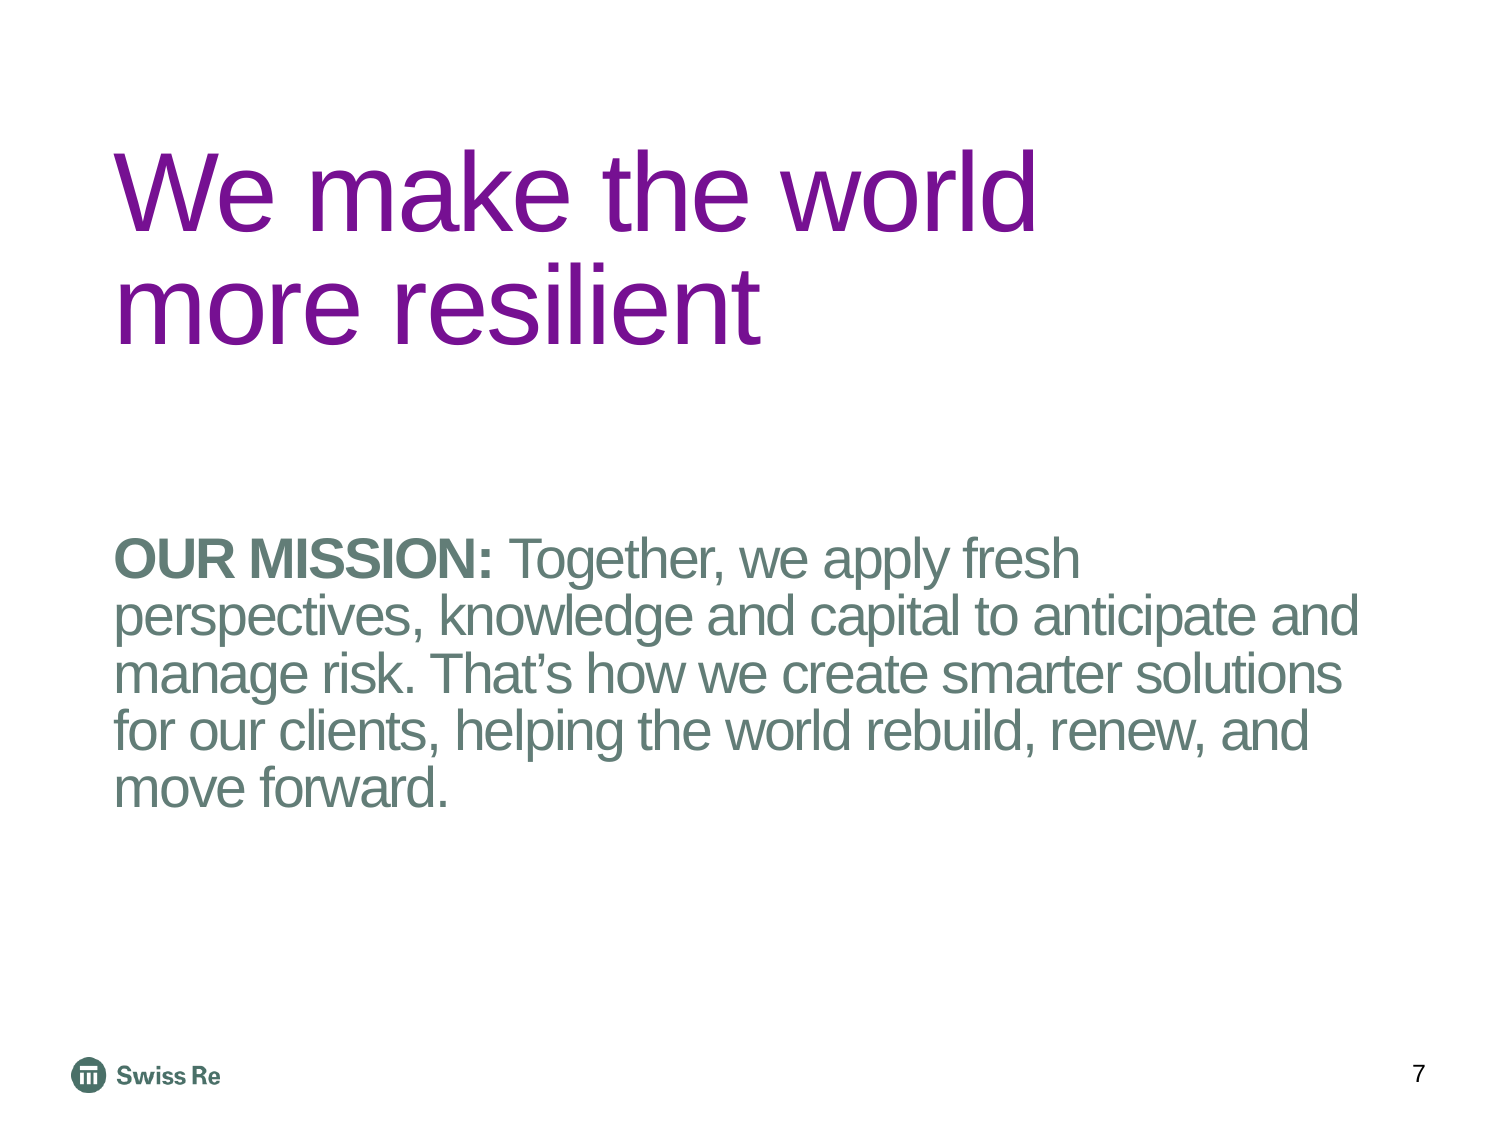

We make the world
more resilient

OUR MISSION: Together, we apply fresh perspectives, knowledge and capital to anticipate and manage risk. That’s how we create smarter solutions for our clients, helping the world rebuild, renew, and move forward.
7